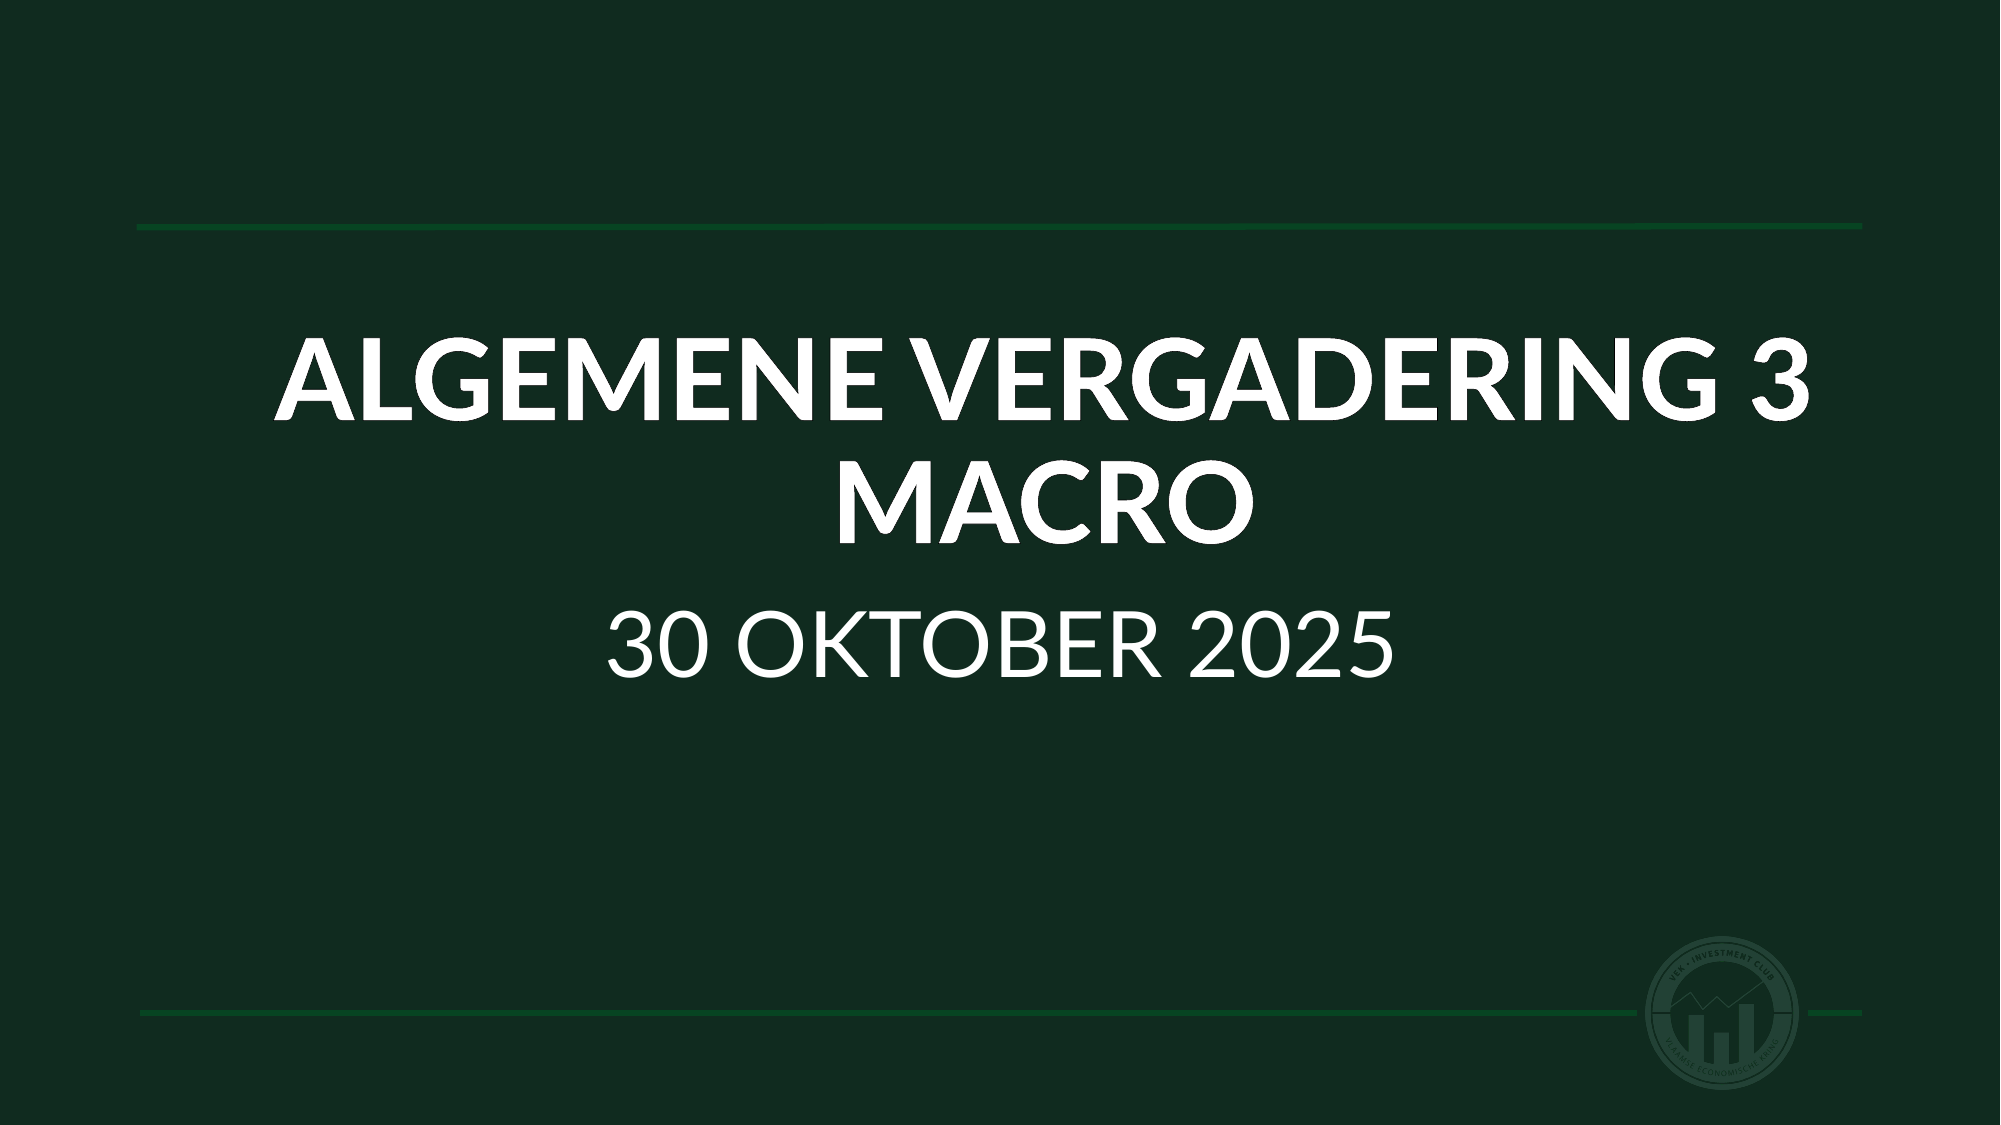

# Algemene vergadering 3 Macro
30 oktober 2025